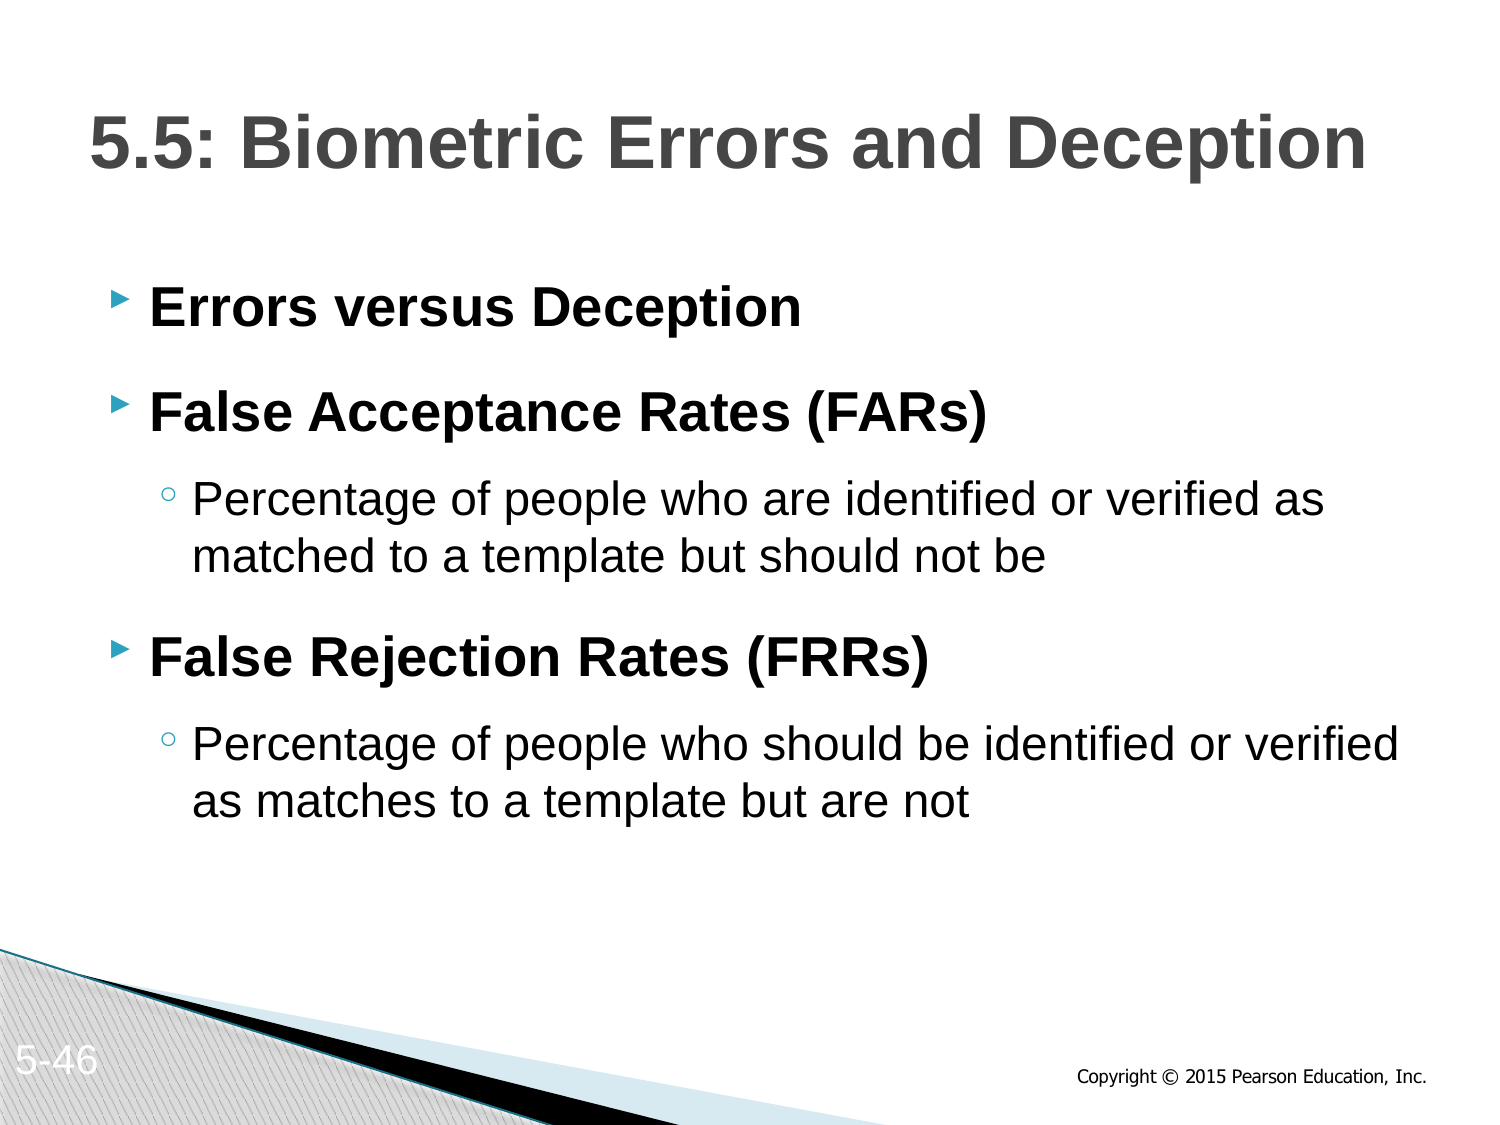

# 5.5: Biometric Errors and Deception
Errors versus Deception
False Acceptance Rates (FARs)
Percentage of people who are identified or verified as matched to a template but should not be
False Rejection Rates (FRRs)
Percentage of people who should be identified or verified as matches to a template but are not

5-46